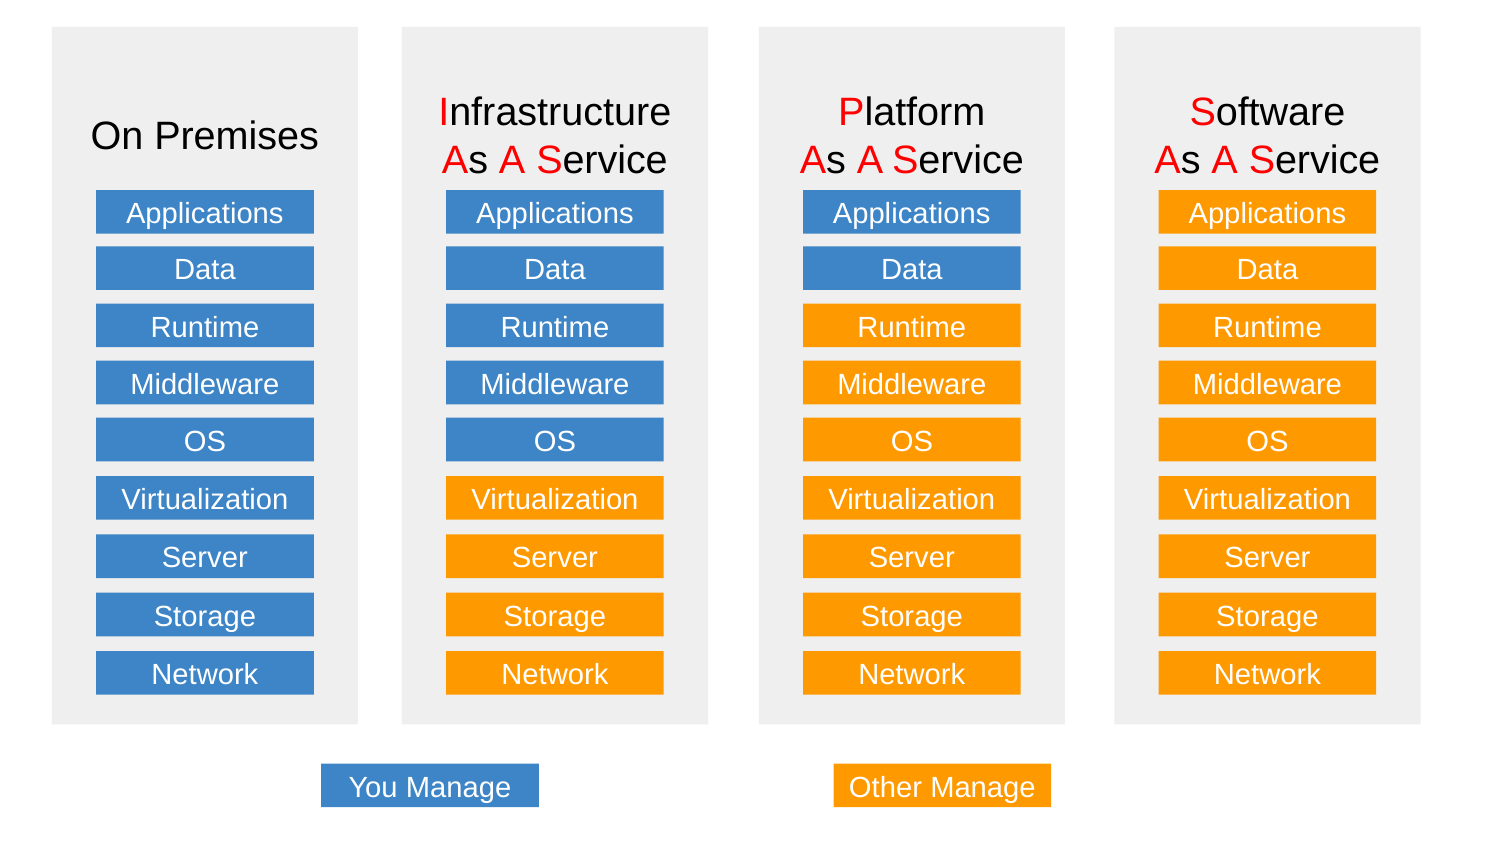

On Premises
Infrastructure
As A Service
Platform
As A Service
Software
As A Service
Applications
Applications
Applications
Applications
Data
Data
Data
Data
Runtime
Runtime
Runtime
Runtime
Middleware
Middleware
Middleware
Middleware
OS
OS
OS
OS
Virtualization
Virtualization
Virtualization
Virtualization
Server
Server
Server
Server
Storage
Storage
Storage
Storage
Network
Network
Network
Network
You Manage
Other Manage